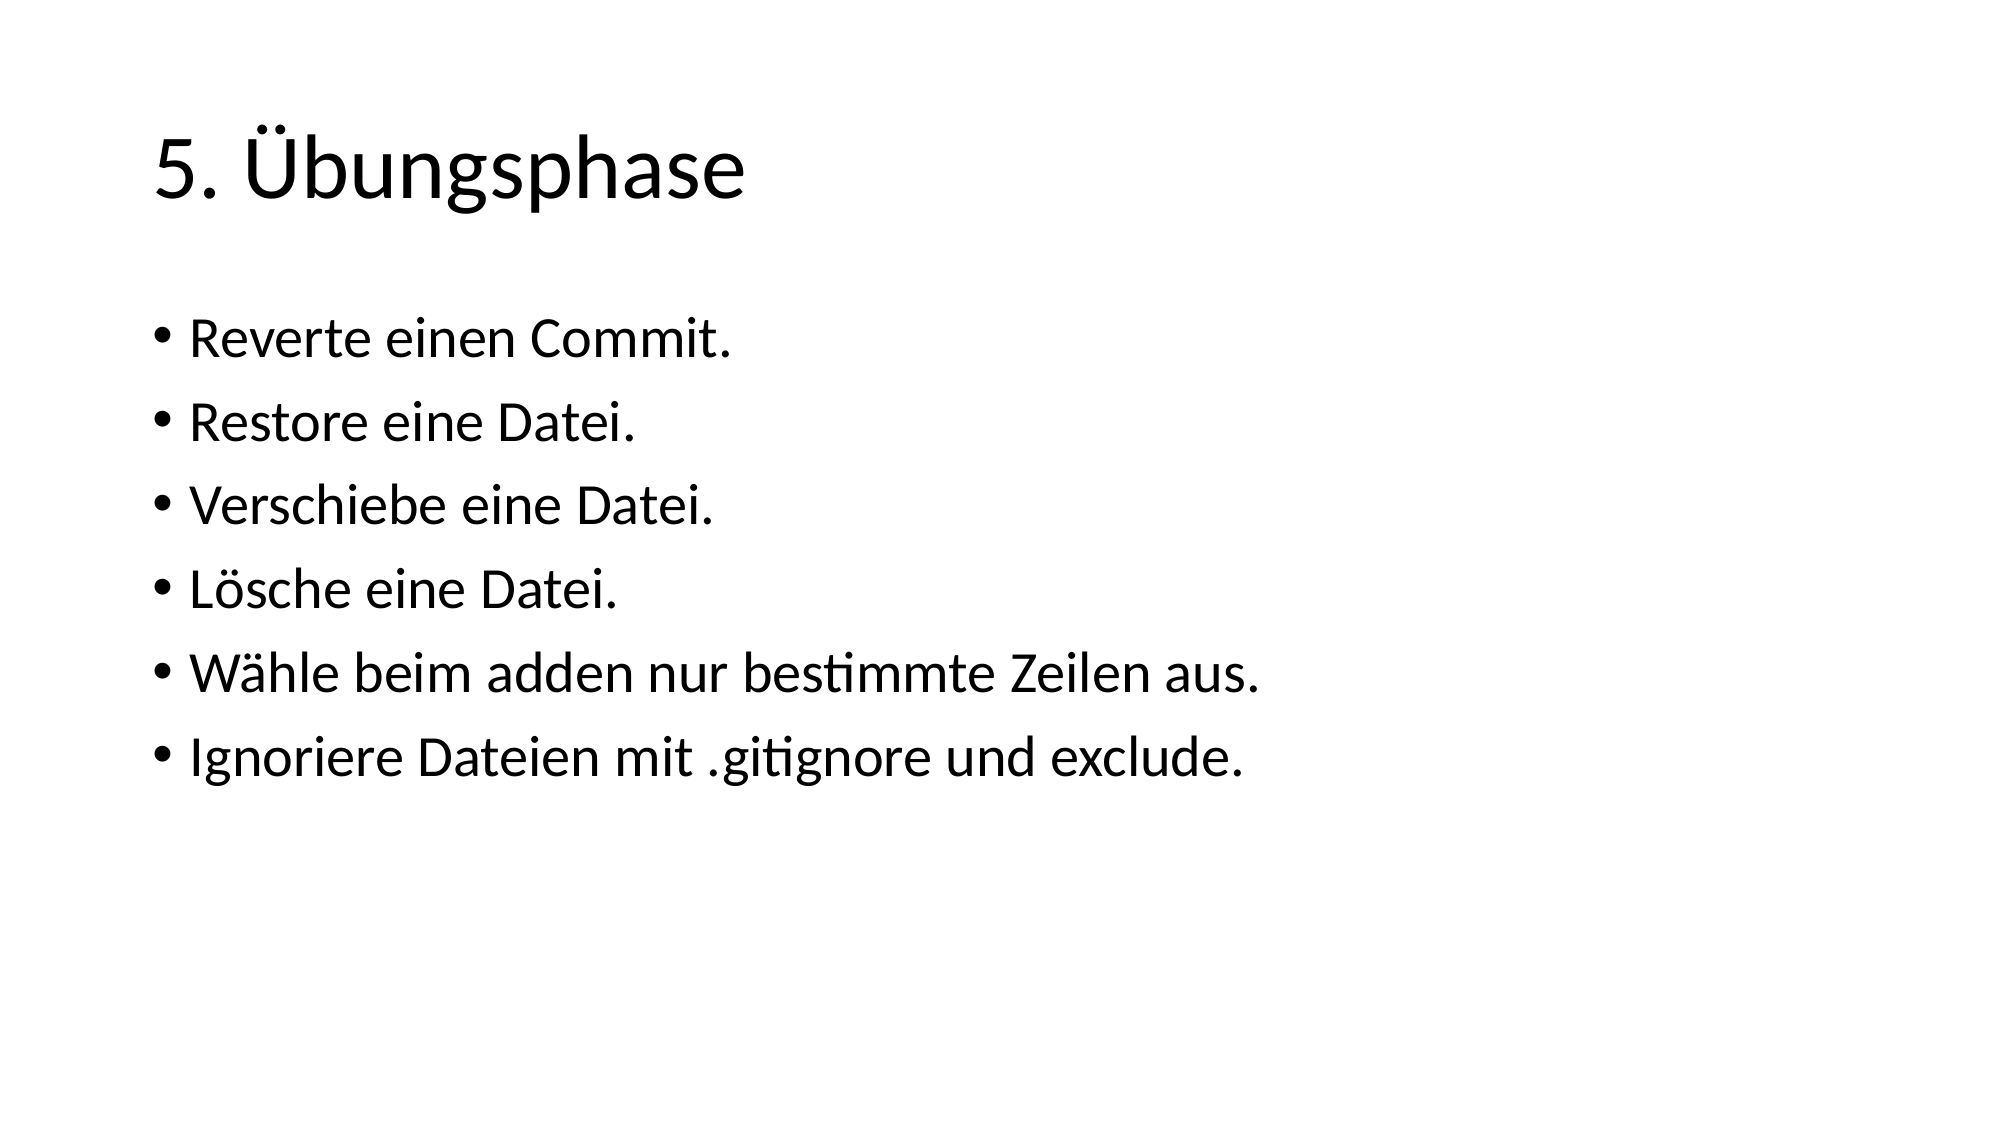

# 5. Übungsphase
Reverte einen Commit.
Restore eine Datei.
Verschiebe eine Datei.
Lösche eine Datei.
Wähle beim adden nur bestimmte Zeilen aus.
Ignoriere Dateien mit .gitignore und exclude.